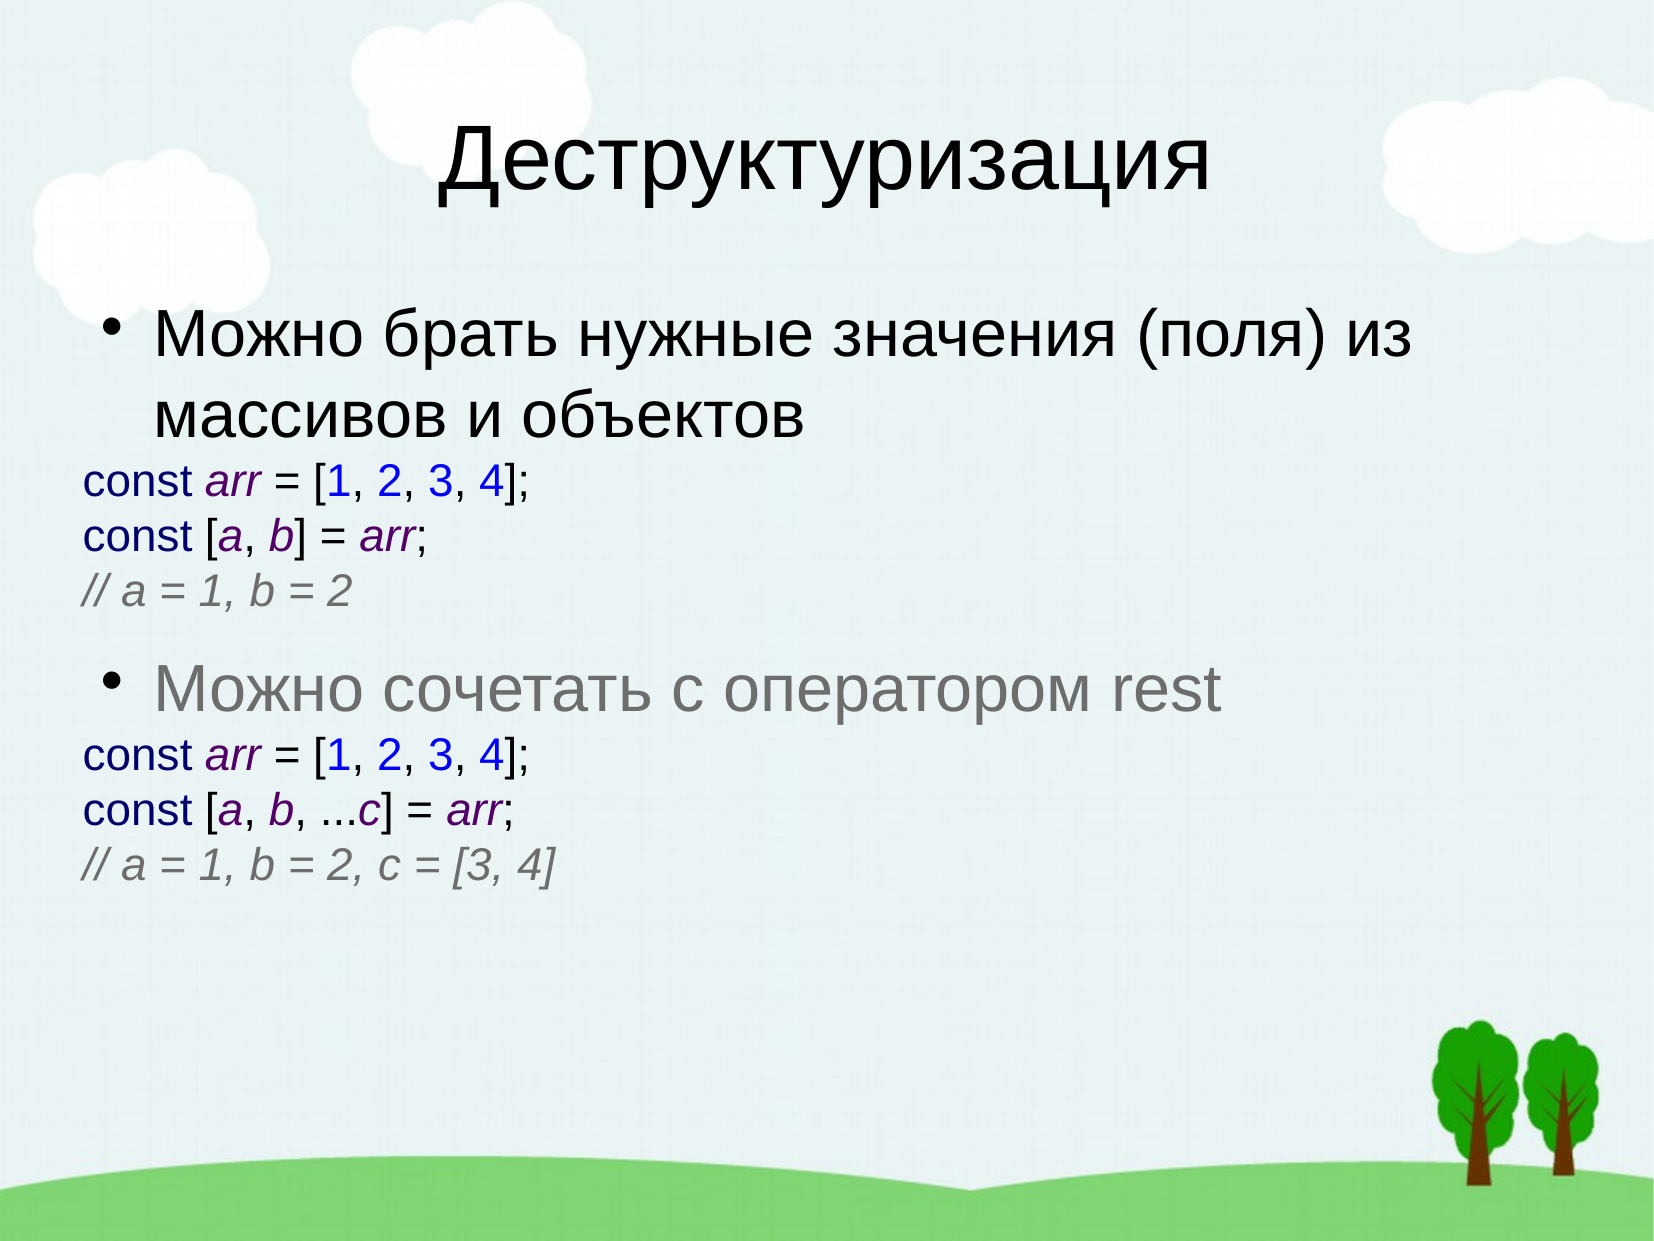

Деструктуризация
Можно брать нужные значения (поля) из массивов и объектов
const arr = [1, 2, 3, 4];
const [a, b] = arr;
// a = 1, b = 2
Можно сочетать с оператором rest
const arr = [1, 2, 3, 4];
const [a, b, ...c] = arr;
// a = 1, b = 2, c = [3, 4]